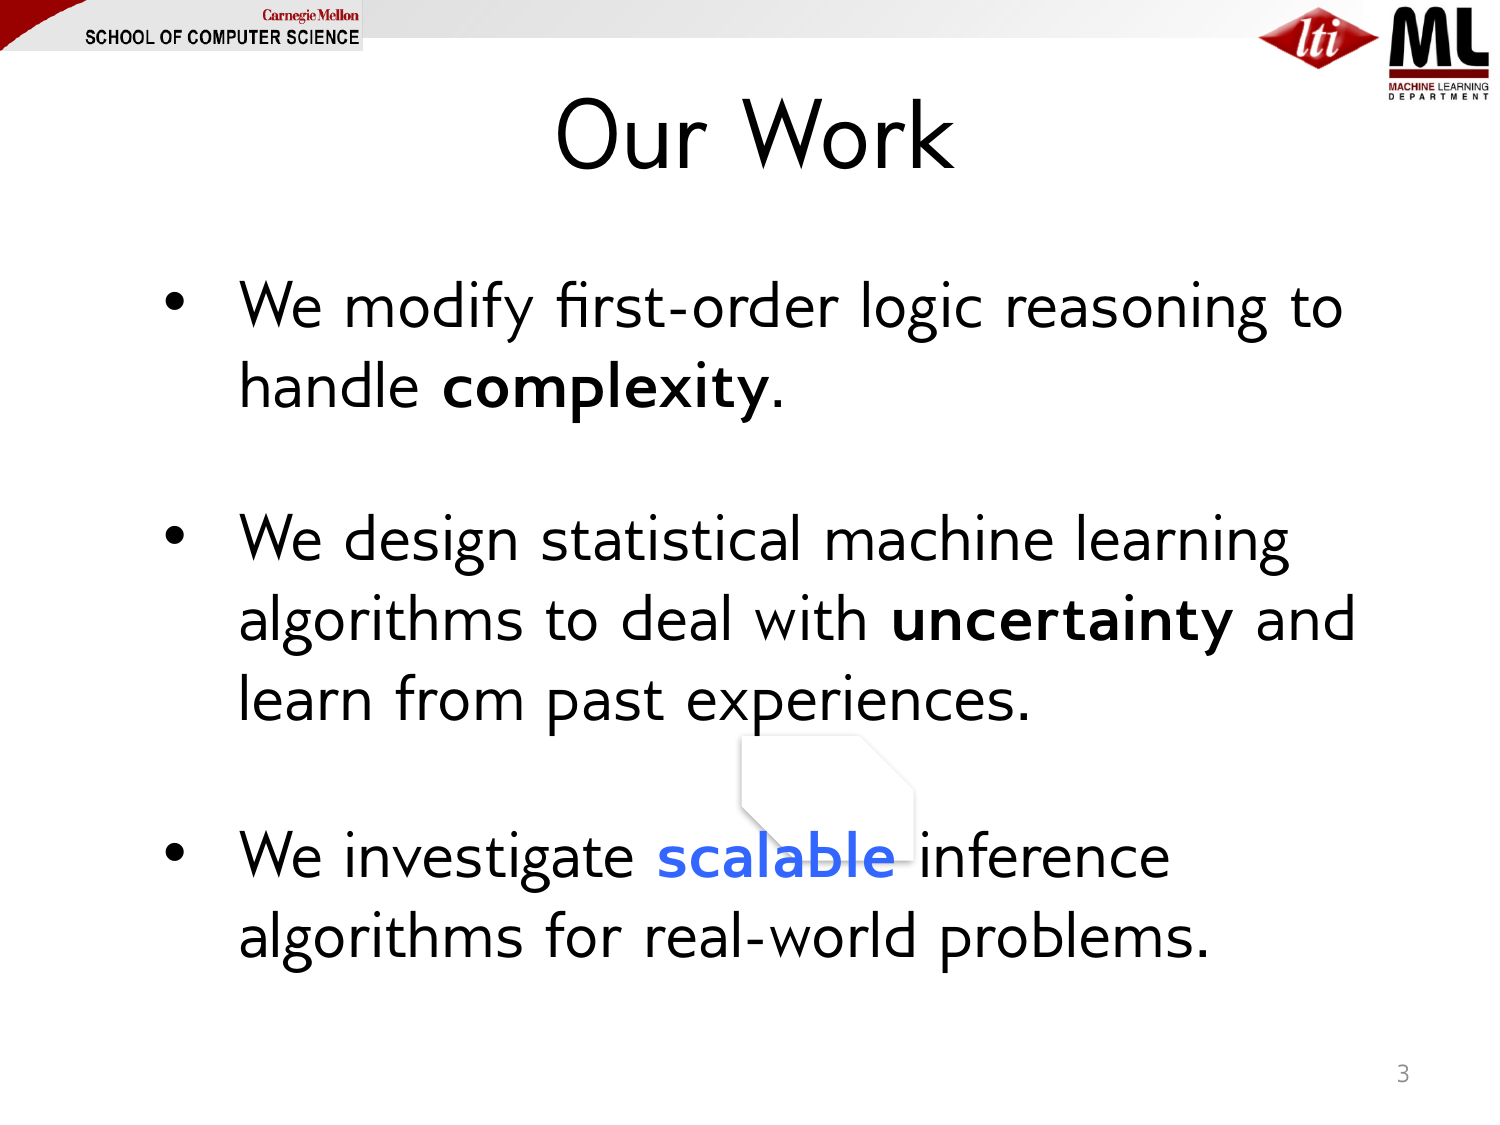

# Our Work
We modify first-order logic reasoning to handle complexity.
We design statistical machine learning algorithms to deal with uncertainty and learn from past experiences.

We investigate scalable inference algorithms for real-world problems.
3